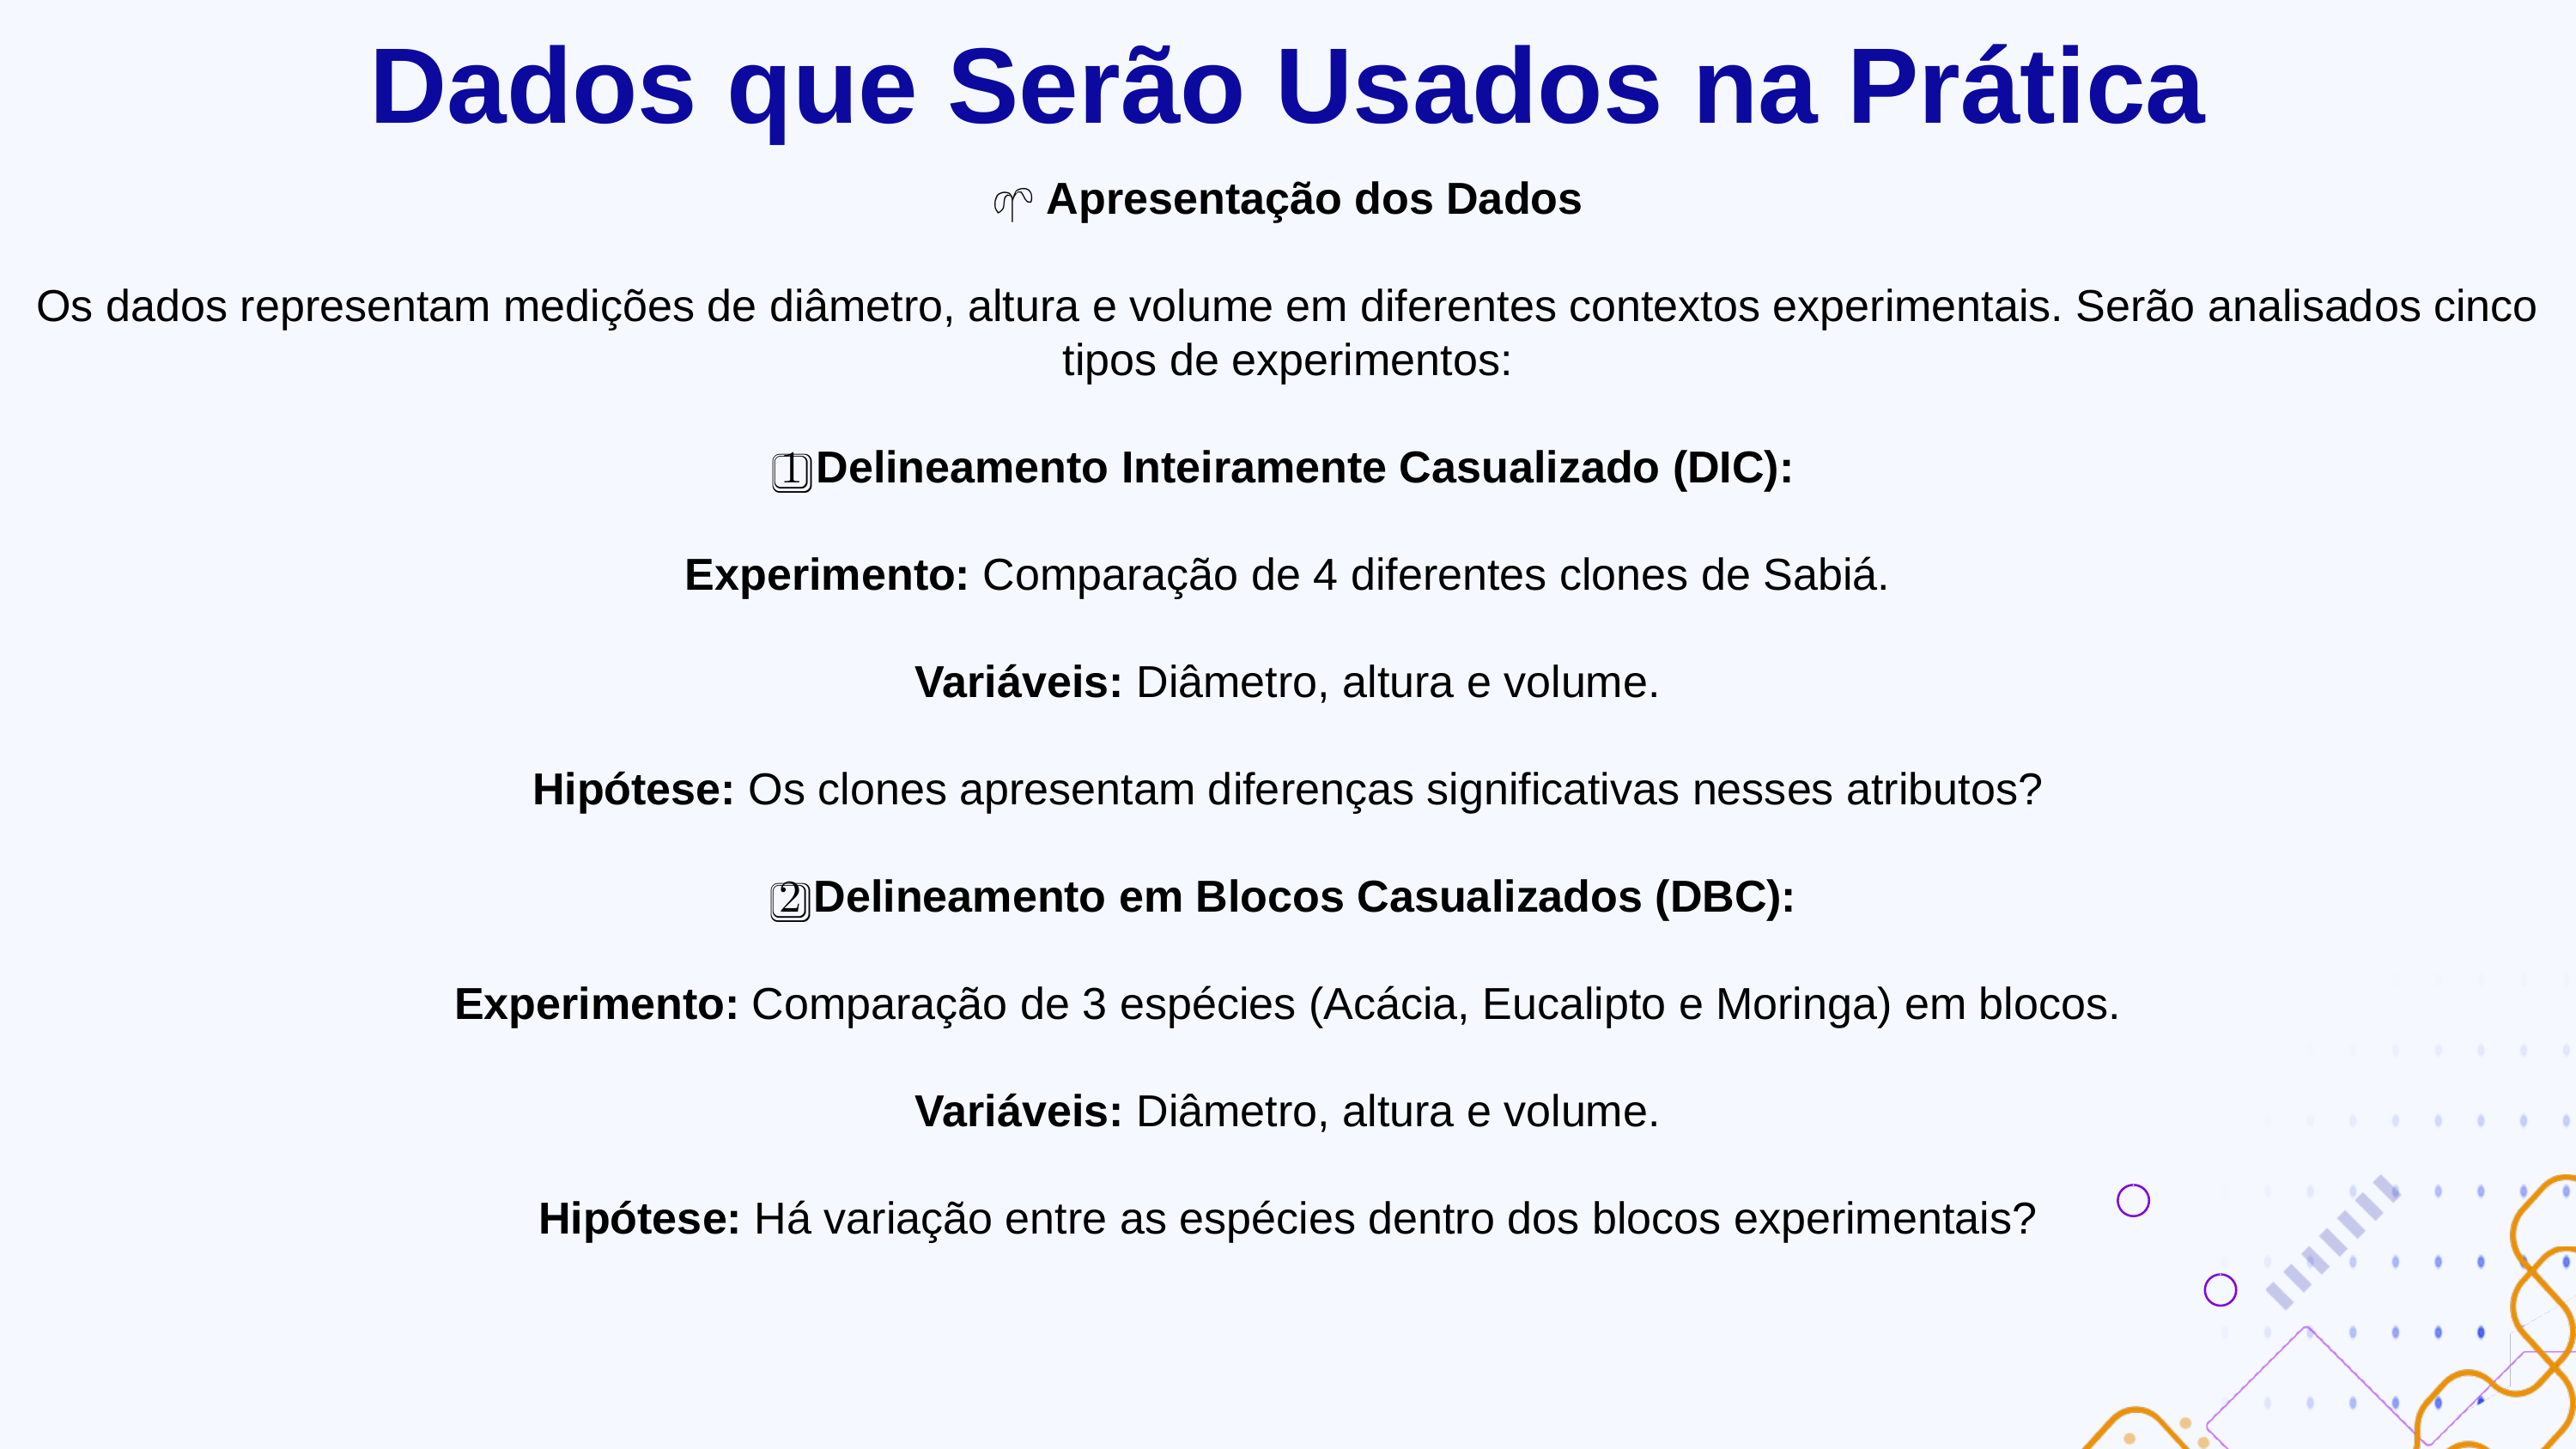

Dados que Serão Usados na Prática
🌱 Apresentação dos Dados

Os dados representam medições de diâmetro, altura e volume em diferentes contextos experimentais. Serão analisados cinco tipos de experimentos:

1️⃣ Delineamento Inteiramente Casualizado (DIC):

Experimento: Comparação de 4 diferentes clones de Sabiá.

Variáveis: Diâmetro, altura e volume.

Hipótese: Os clones apresentam diferenças significativas nesses atributos?

2️⃣ Delineamento em Blocos Casualizados (DBC):

Experimento: Comparação de 3 espécies (Acácia, Eucalipto e Moringa) em blocos.

Variáveis: Diâmetro, altura e volume.

Hipótese: Há variação entre as espécies dentro dos blocos experimentais?